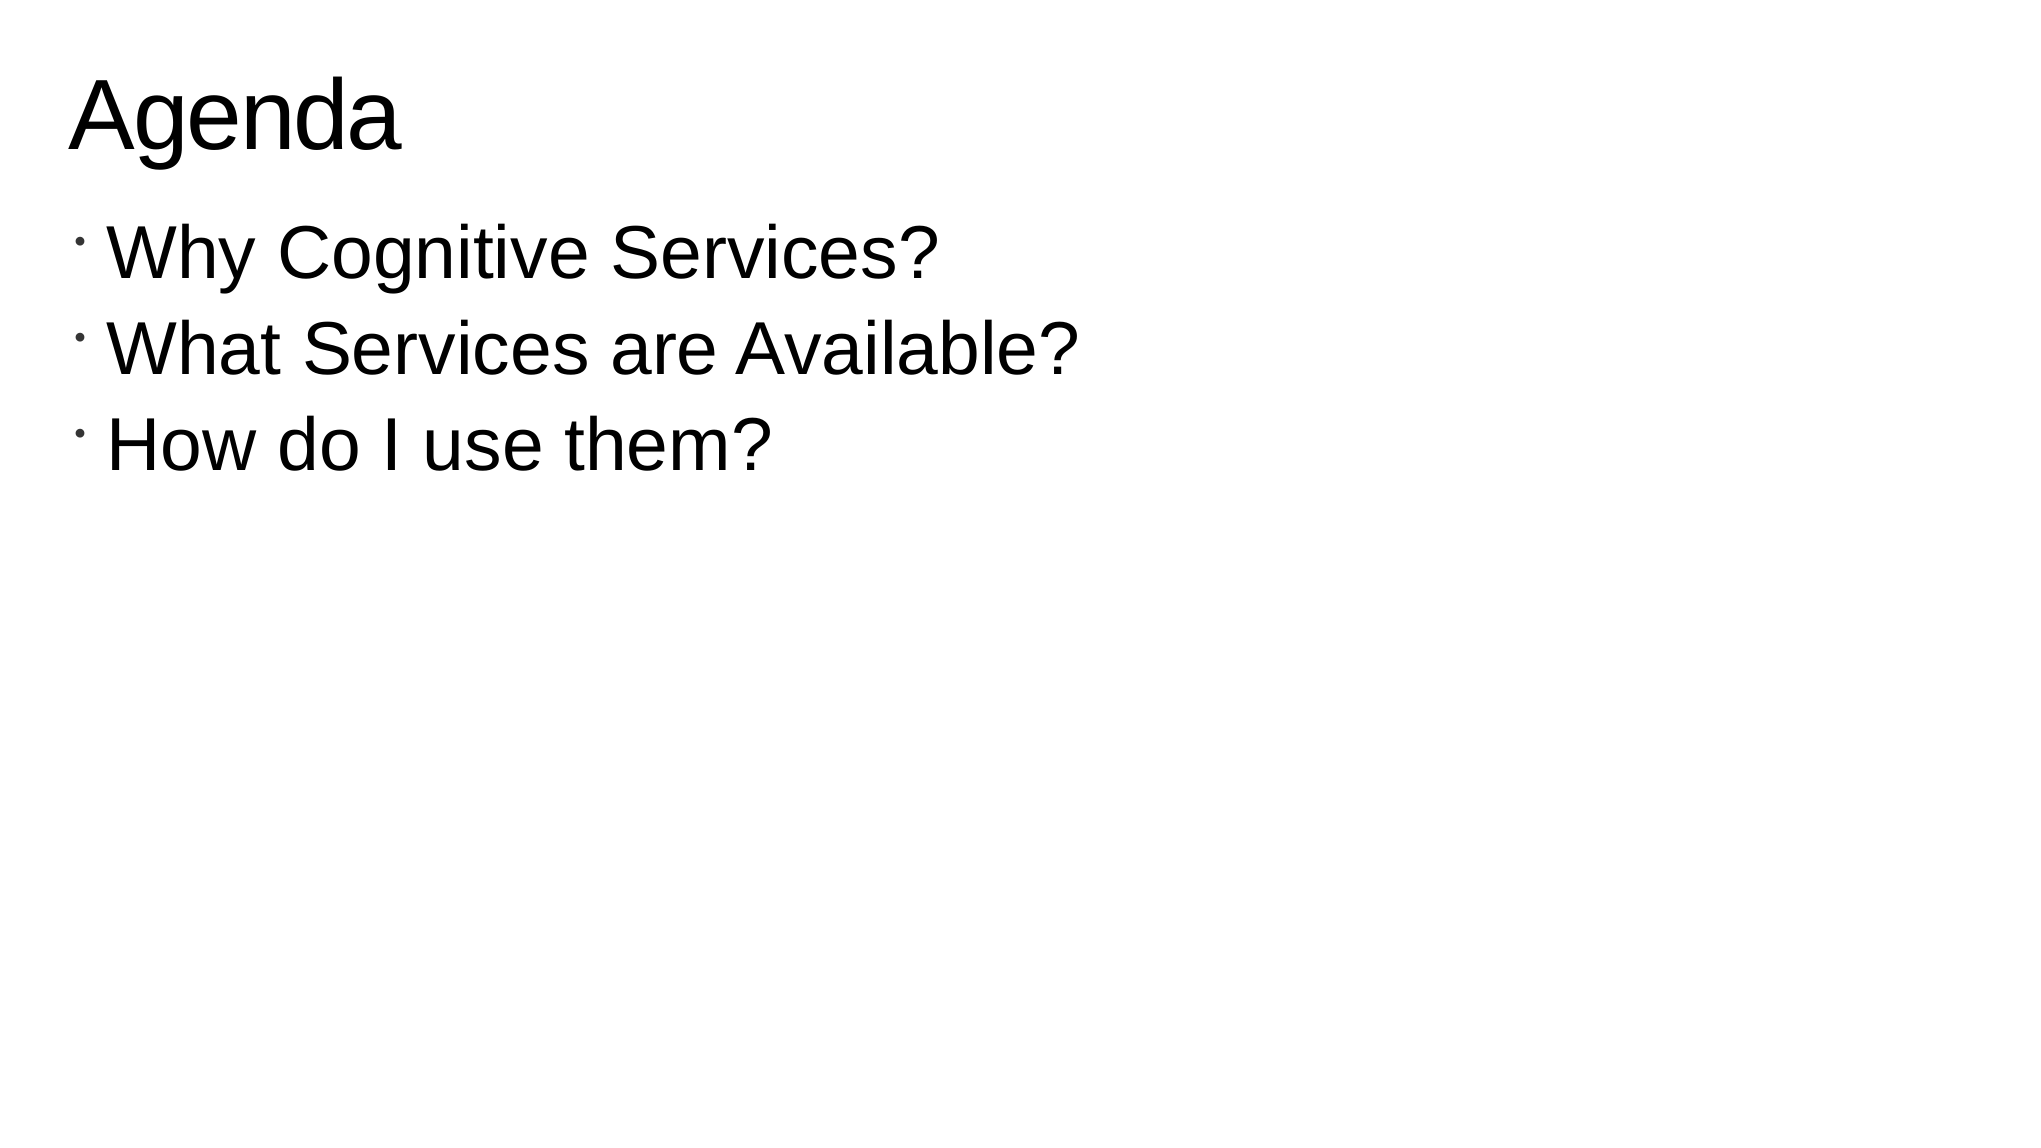

# Agenda
Why Cognitive Services?
What Services are Available?
How do I use them?